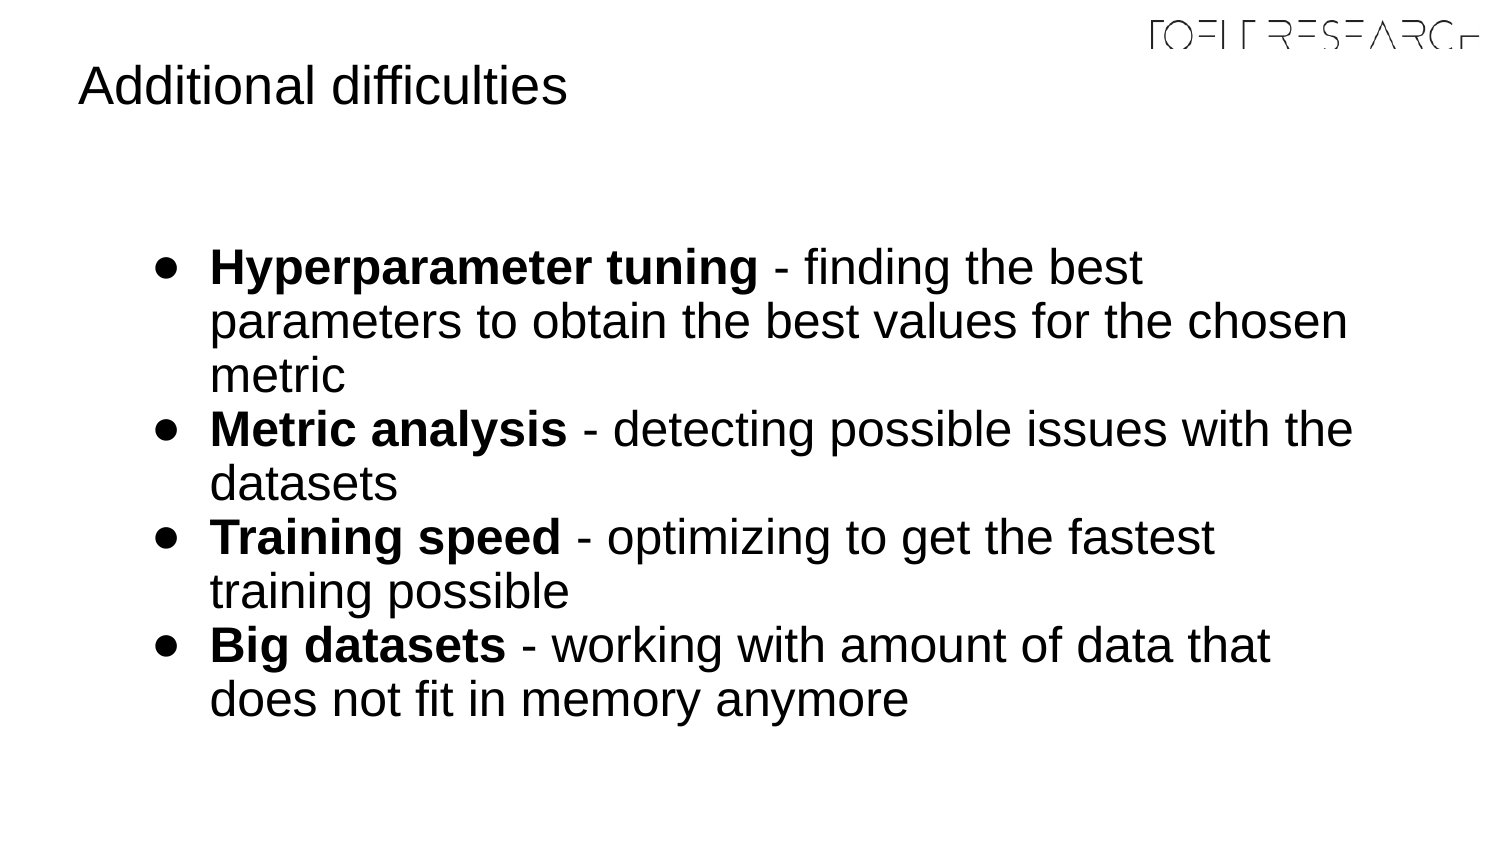

# Additional difficulties
Hyperparameter tuning - finding the best parameters to obtain the best values for the chosen metric
Metric analysis - detecting possible issues with the datasets
Training speed - optimizing to get the fastest training possible
Big datasets - working with amount of data that does not fit in memory anymore